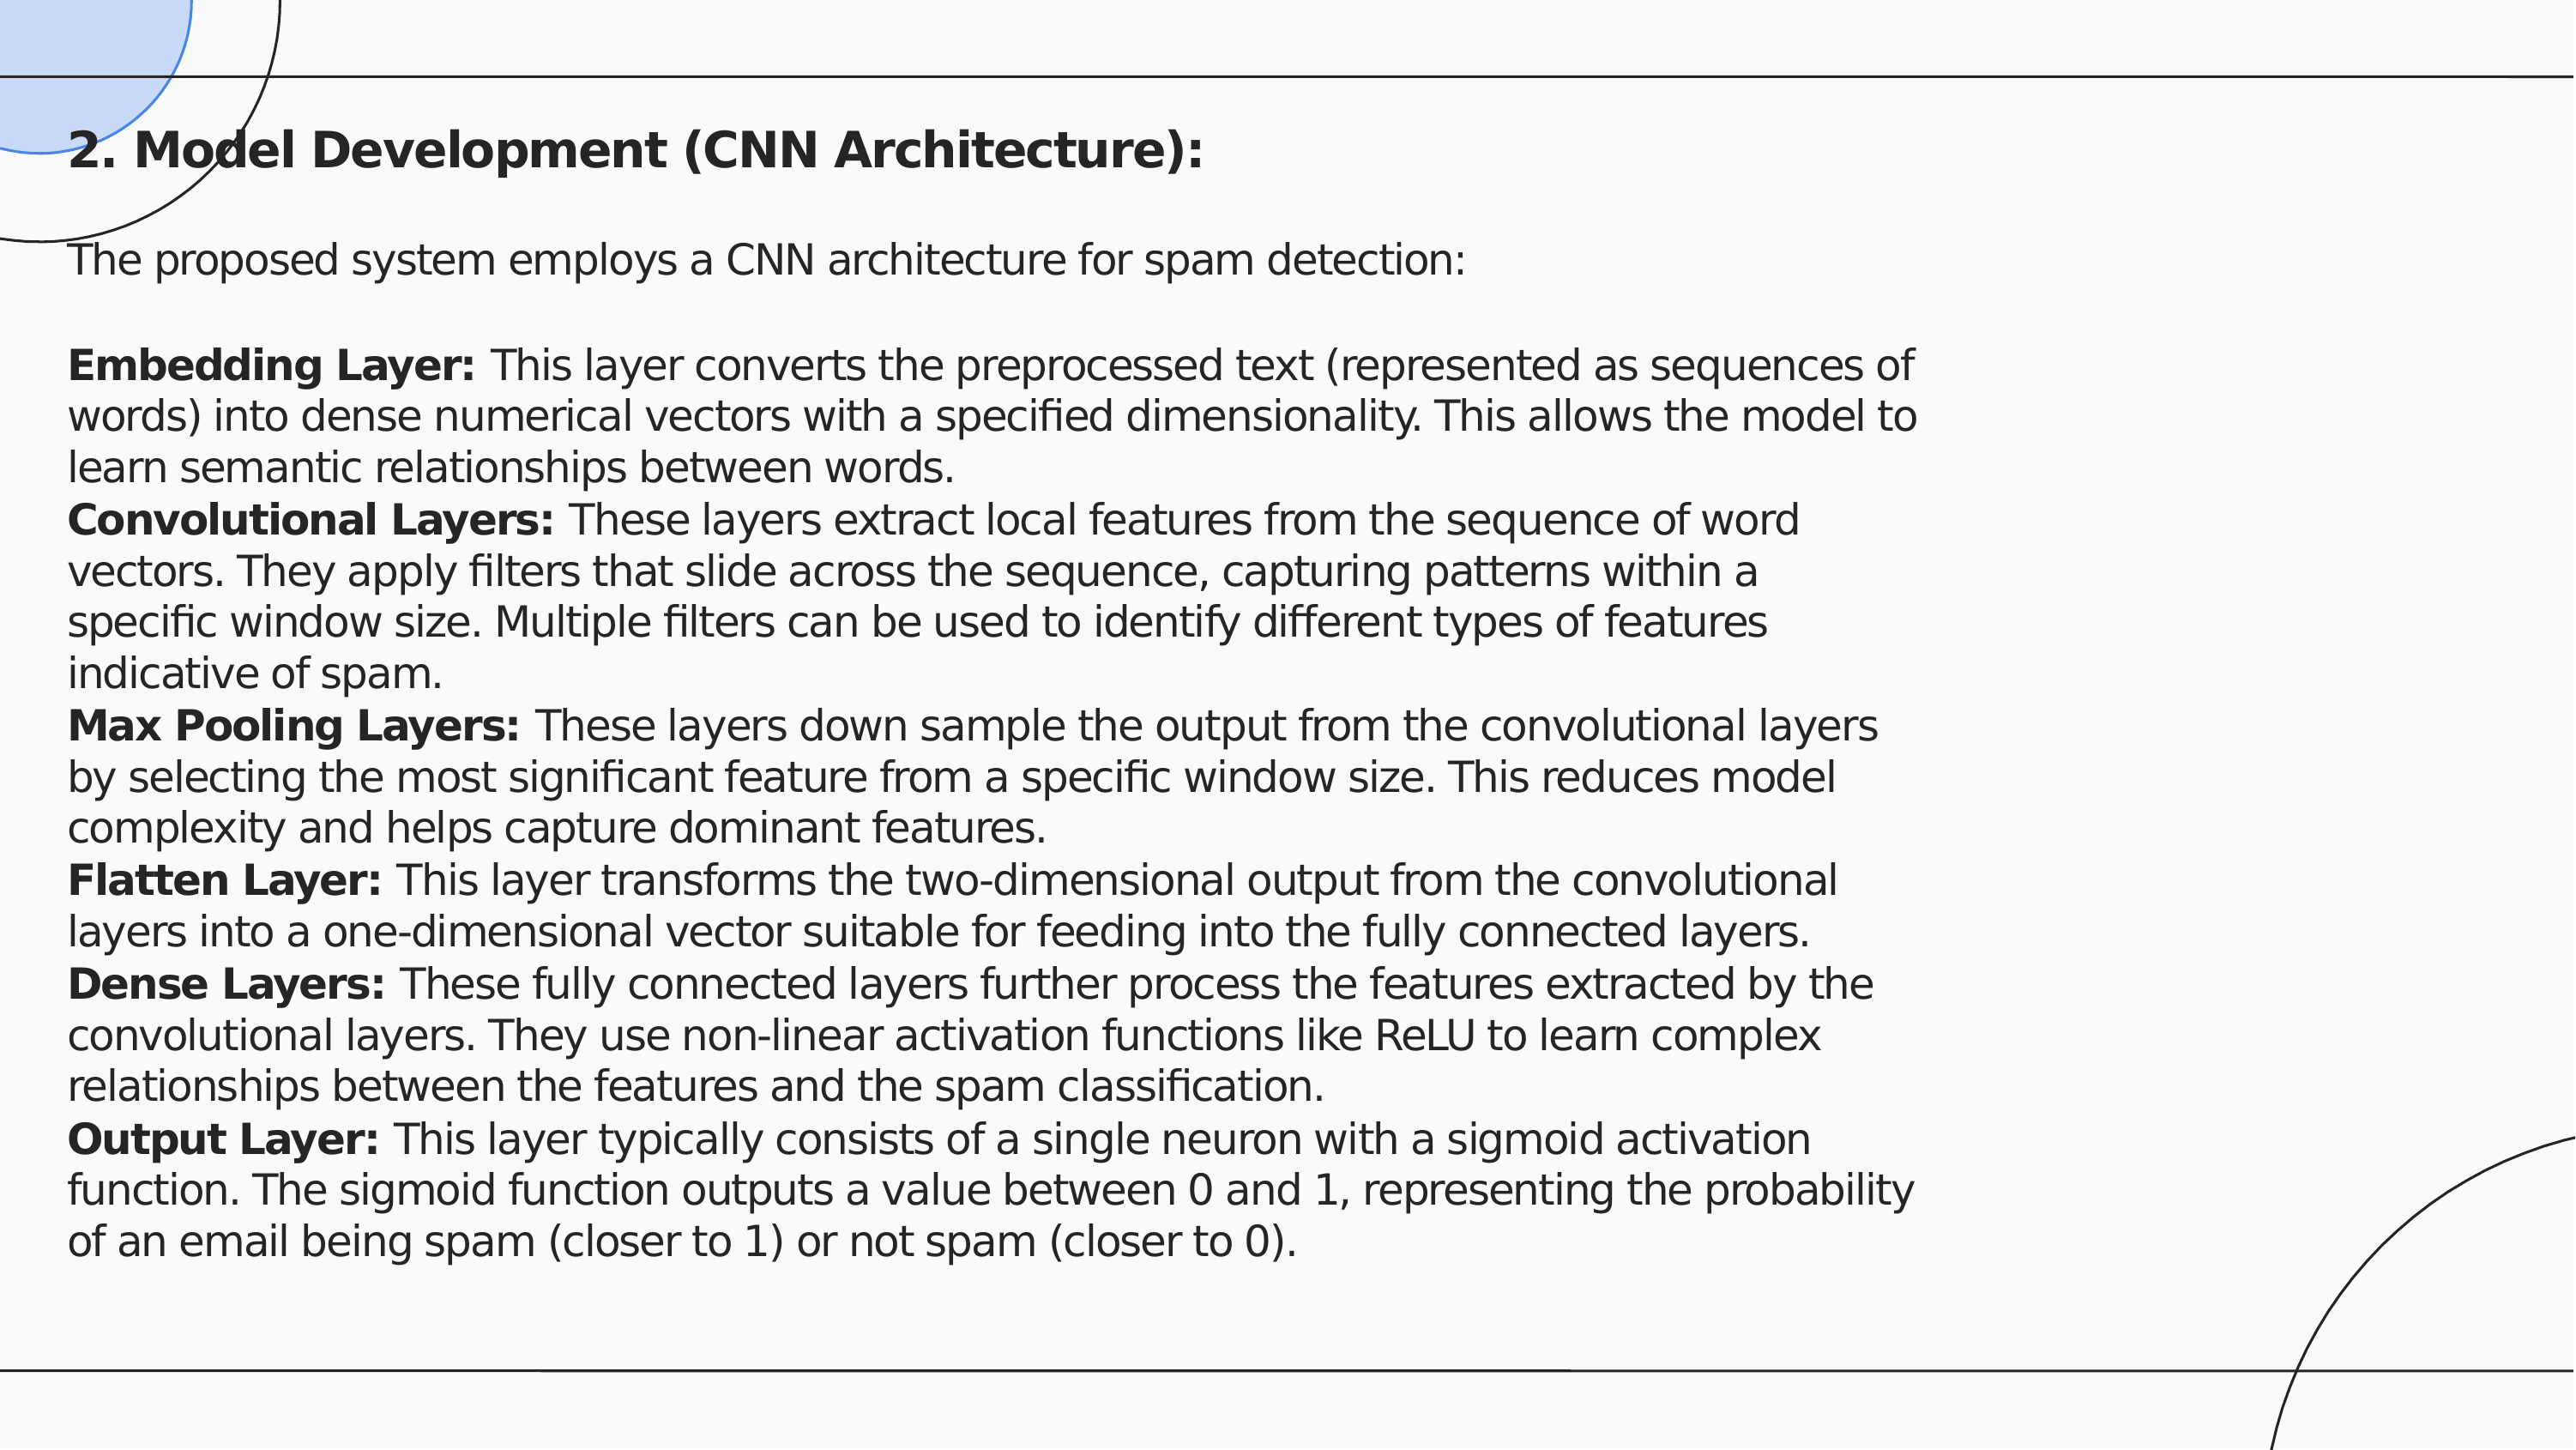

2. Model Development (CNN Architecture):

The proposed system employs a CNN architecture for spam detection:

Embedding Layer: This layer converts the preprocessed text (represented as sequences of words) into dense numerical vectors with a specified dimensionality. This allows the model to learn semantic relationships between words.
Convolutional Layers: These layers extract local features from the sequence of word vectors. They apply filters that slide across the sequence, capturing patterns within a specific window size. Multiple filters can be used to identify different types of features indicative of spam.
Max Pooling Layers: These layers down sample the output from the convolutional layers by selecting the most significant feature from a specific window size. This reduces model complexity and helps capture dominant features.
Flatten Layer: This layer transforms the two-dimensional output from the convolutional layers into a one-dimensional vector suitable for feeding into the fully connected layers.
Dense Layers: These fully connected layers further process the features extracted by the convolutional layers. They use non-linear activation functions like ReLU to learn complex relationships between the features and the spam classification.
Output Layer: This layer typically consists of a single neuron with a sigmoid activation function. The sigmoid function outputs a value between 0 and 1, representing the probability of an email being spam (closer to 1) or not spam (closer to 0).